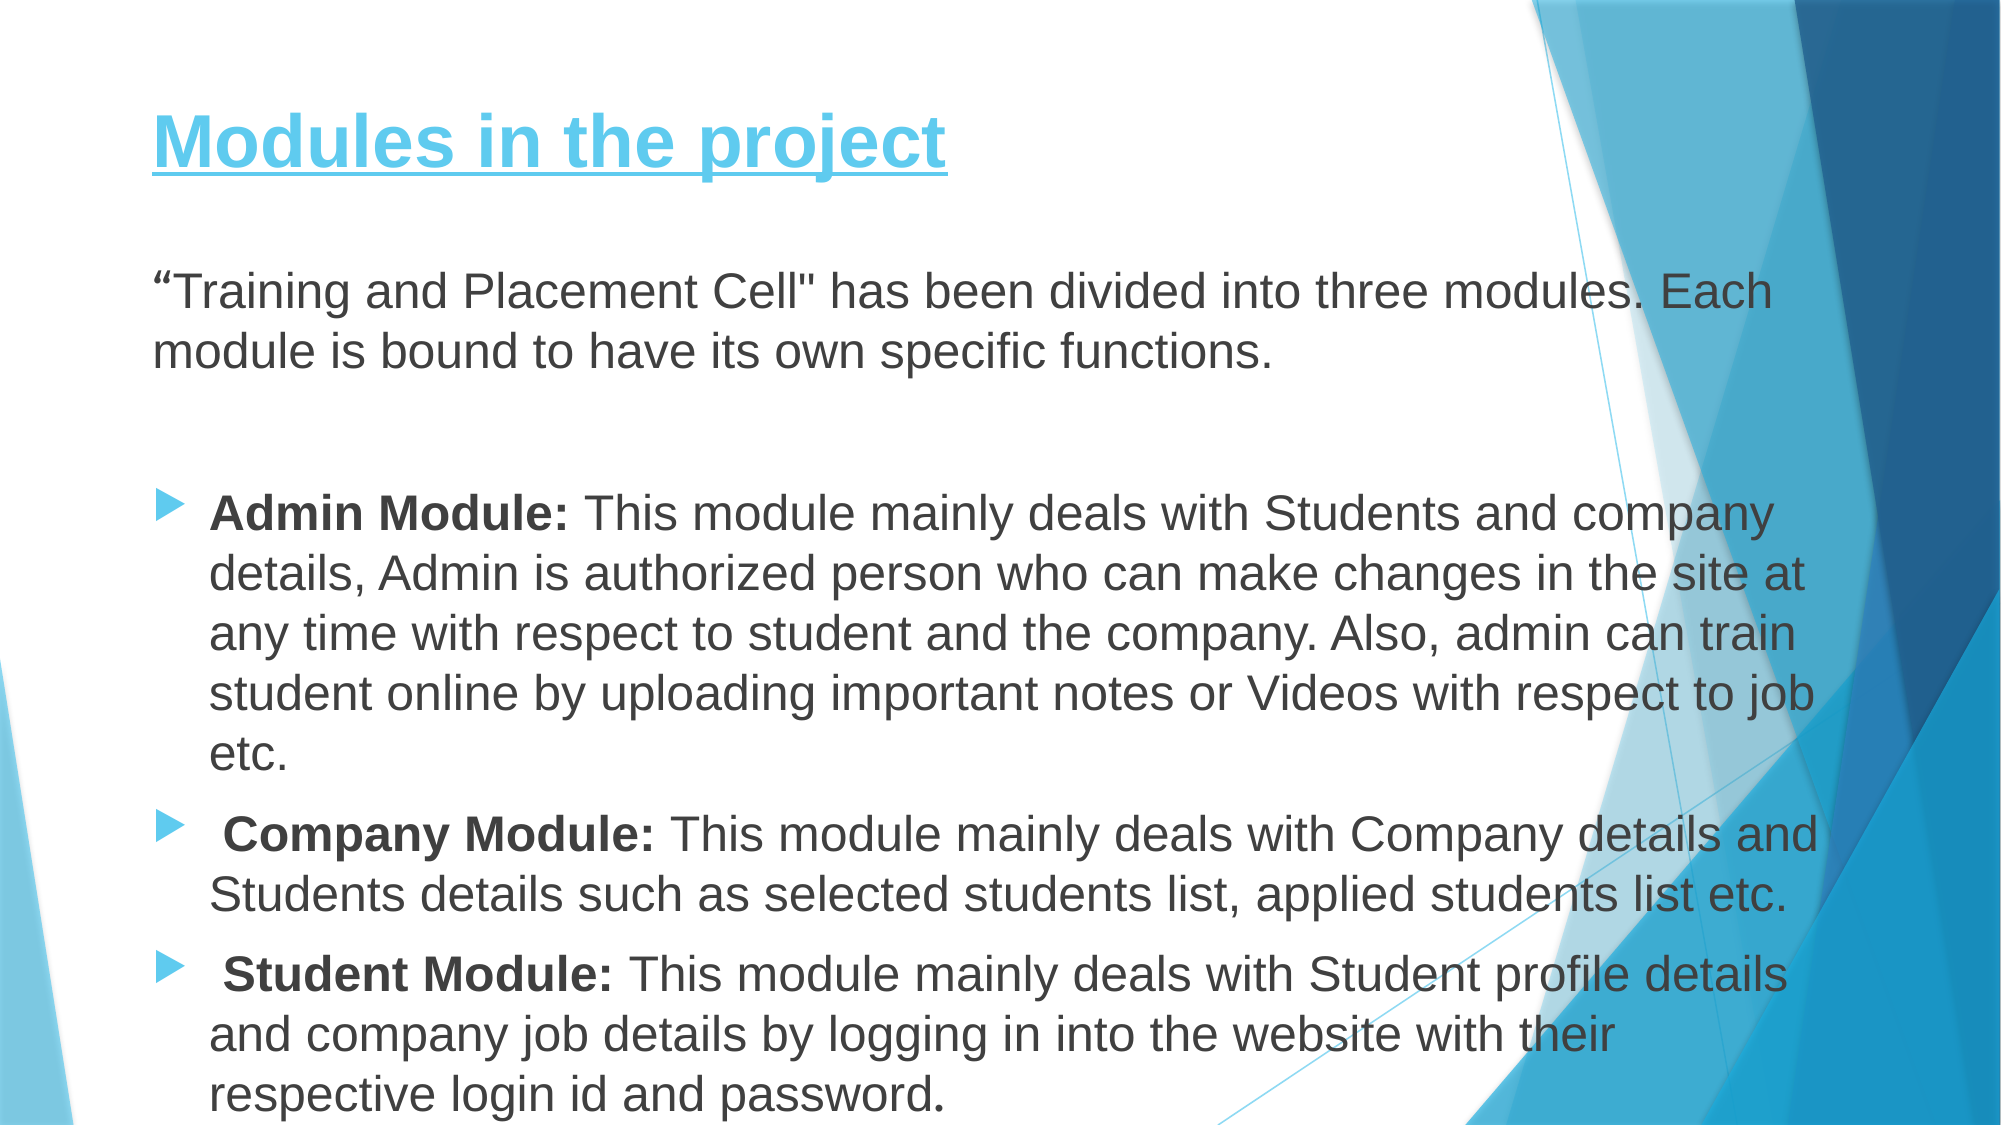

# Modules in the project
“Training and Placement Cell" has been divided into three modules. Each module is bound to have its own specific functions.

Admin Module: This module mainly deals with Students and company details, Admin is authorized person who can make changes in the site at any time with respect to student and the company. Also, admin can train student online by uploading important notes or Videos with respect to job etc.
 Company Module: This module mainly deals with Company details and Students details such as selected students list, applied students list etc.
 Student Module: This module mainly deals with Student profile details and company job details by logging in into the website with their respective login id and password.